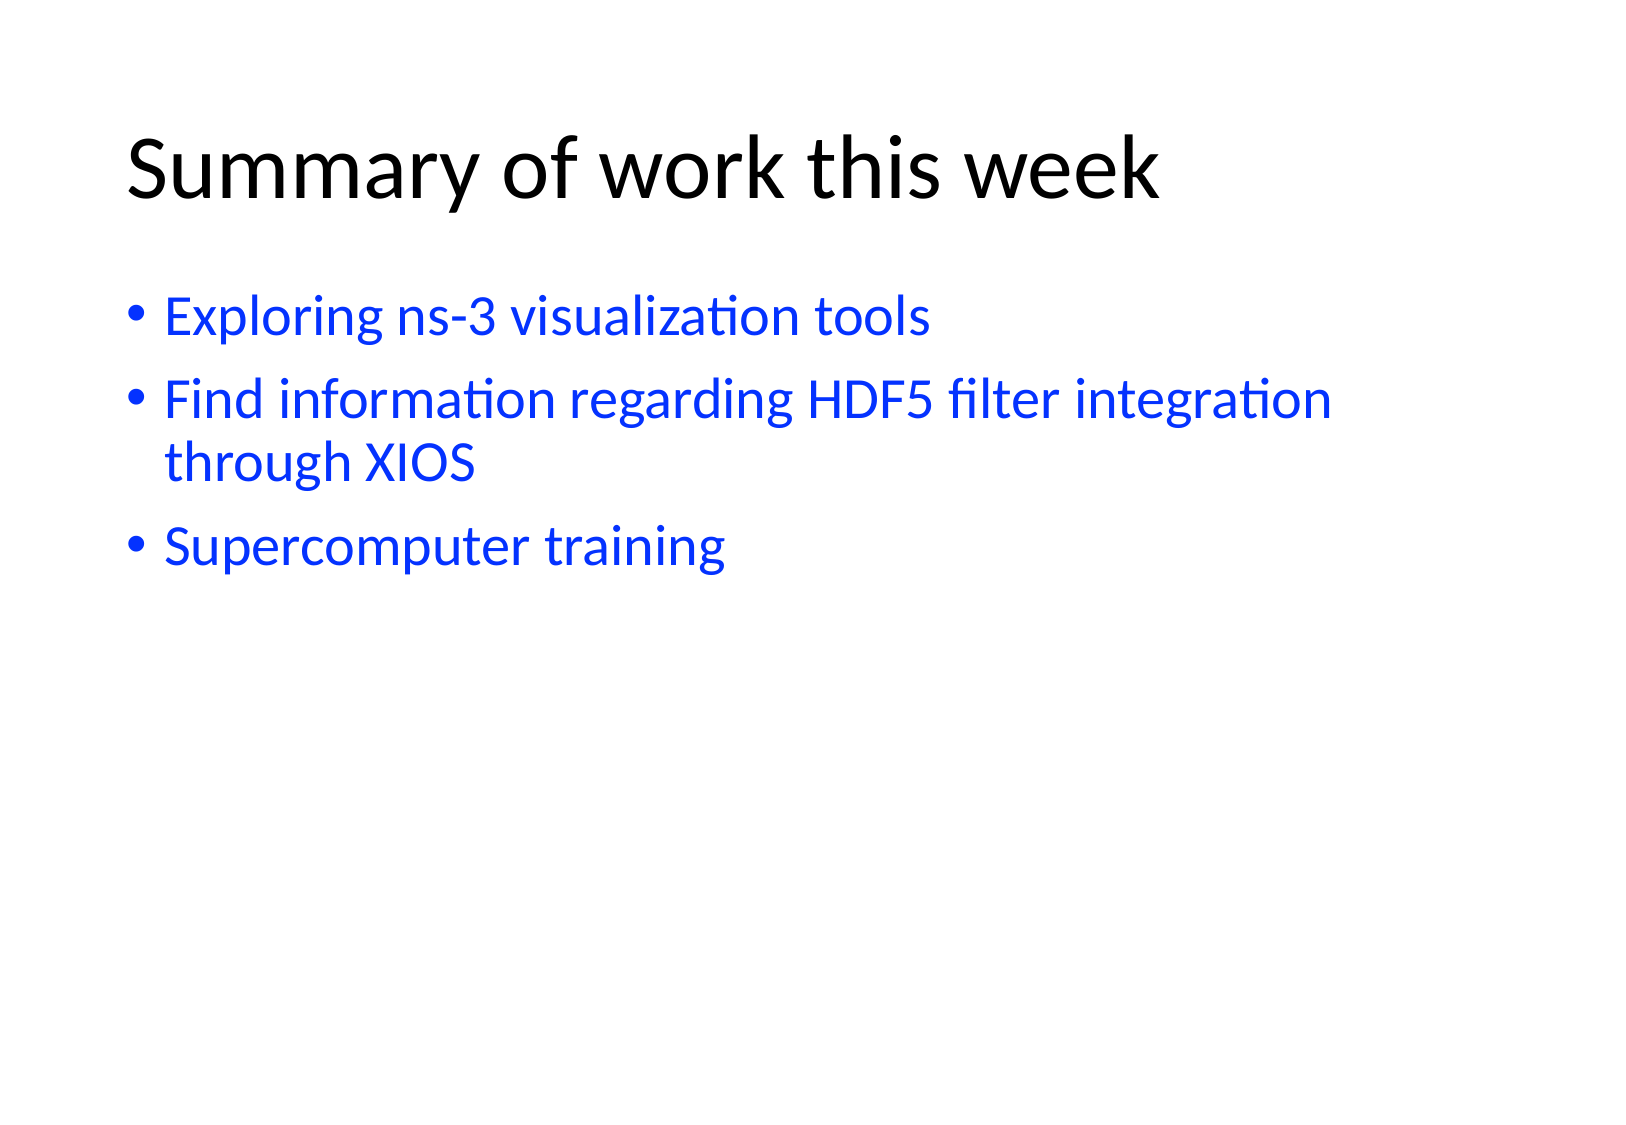

# Summary of work this week
Exploring ns-3 visualization tools
Find information regarding HDF5 filter integration through XIOS
Supercomputer training